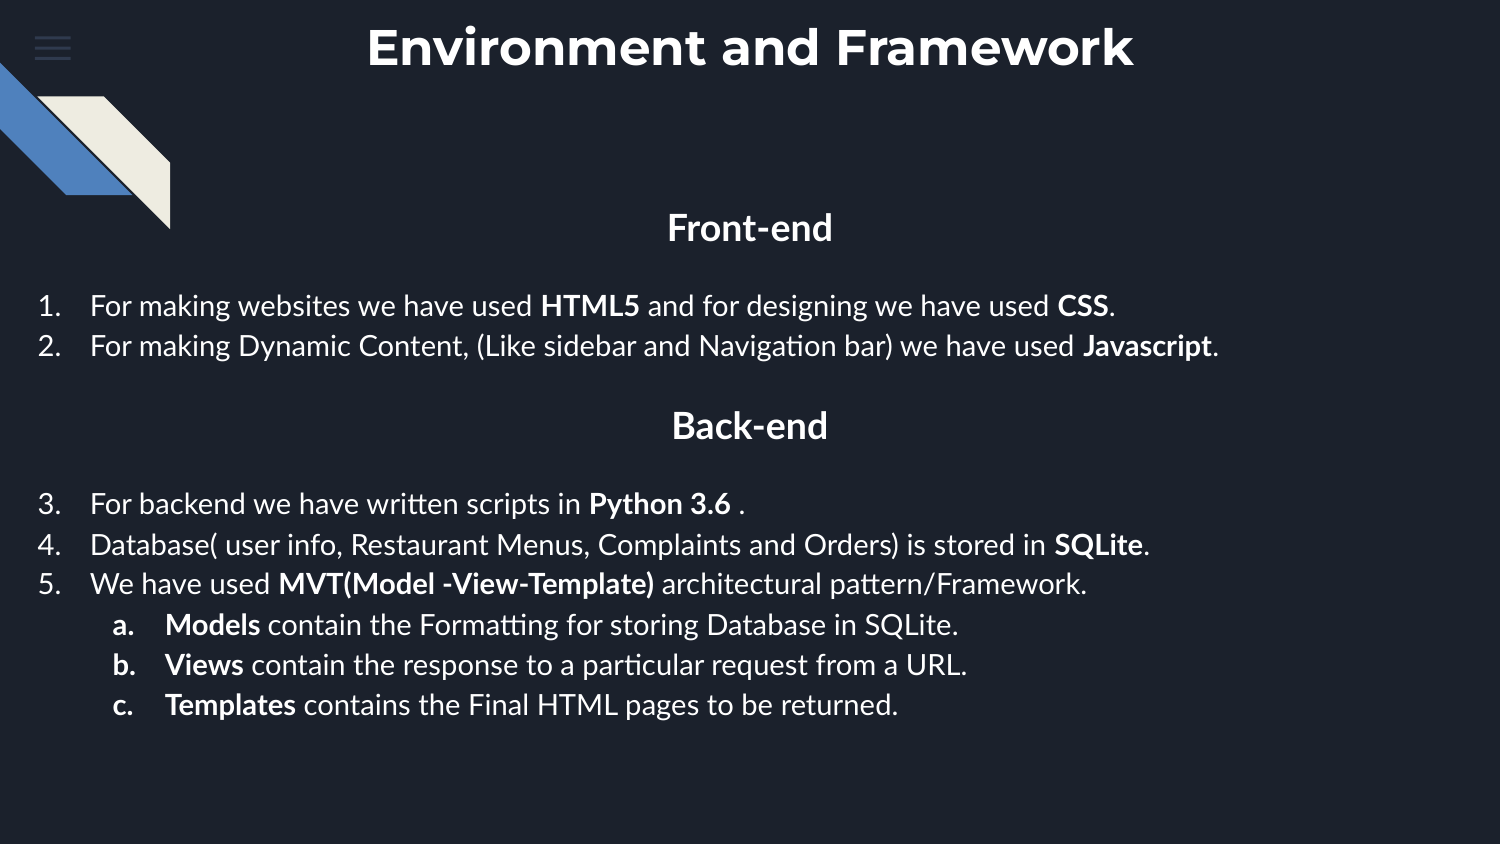

Environment and Framework
Front-end
For making websites we have used HTML5 and for designing we have used CSS.
For making Dynamic Content, (Like sidebar and Navigation bar) we have used Javascript.
Back-end
For backend we have written scripts in Python 3.6 .
Database( user info, Restaurant Menus, Complaints and Orders) is stored in SQLite.
We have used MVT(Model -View-Template) architectural pattern/Framework.
Models contain the Formatting for storing Database in SQLite.
Views contain the response to a particular request from a URL.
Templates contains the Final HTML pages to be returned.